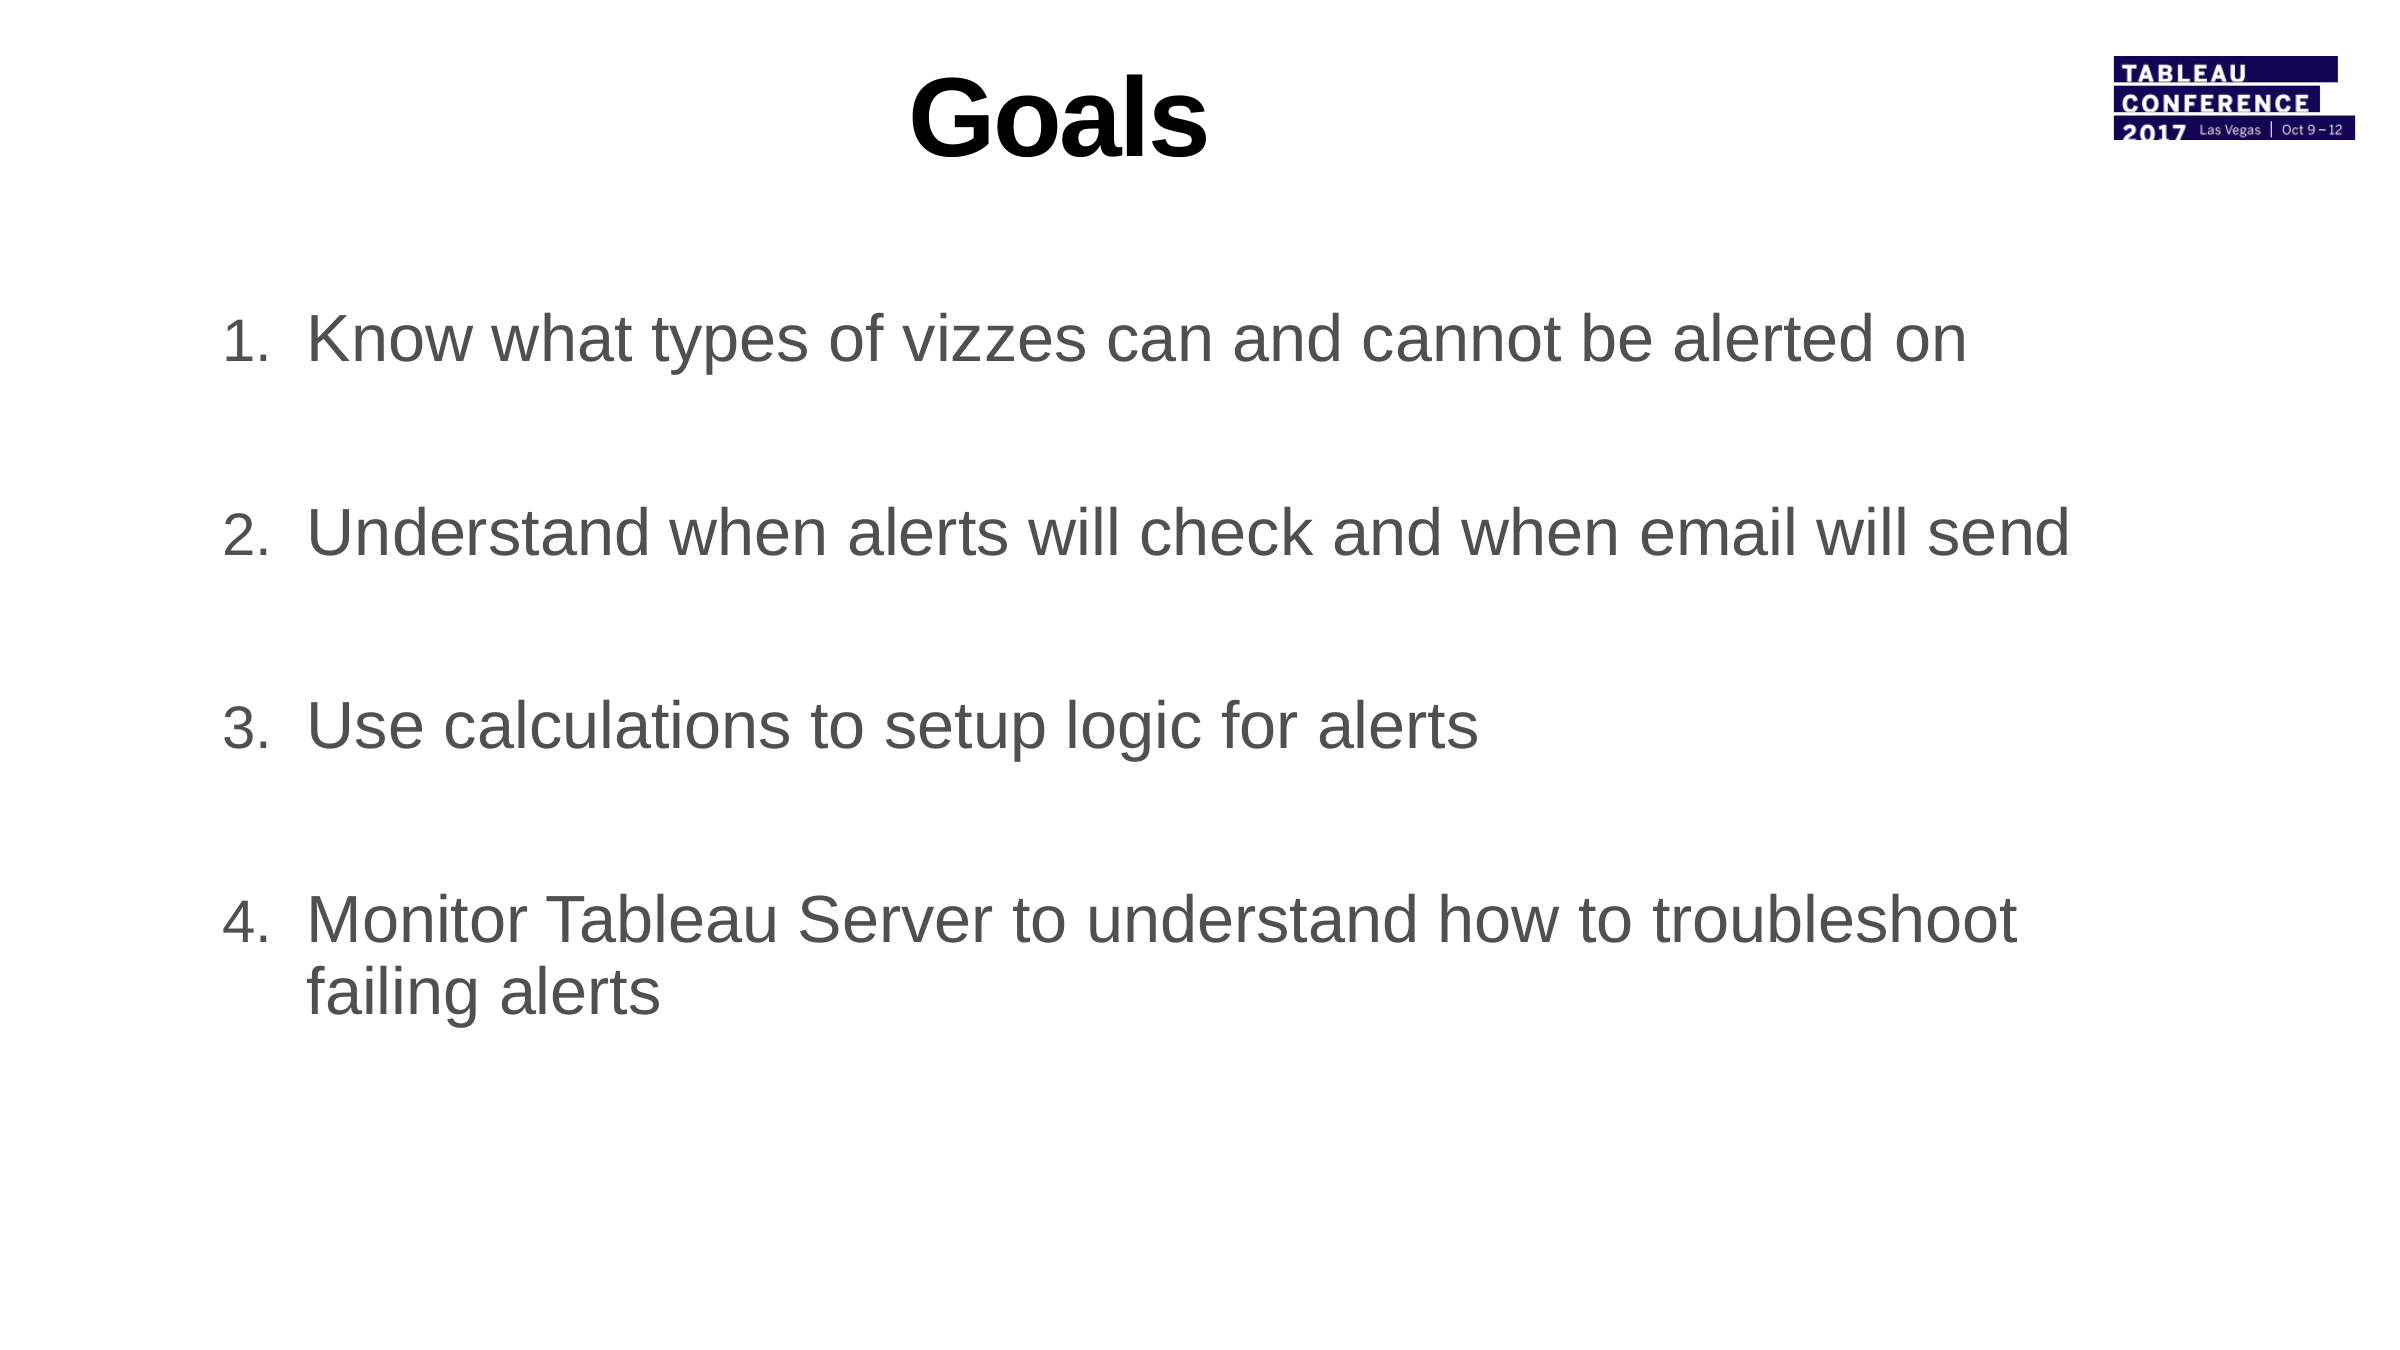

# Goals

Know what types of vizzes can and cannot be alerted on

Understand when alerts will check and when email will send

Use calculations to setup logic for alerts

Monitor Tableau Server to understand how to troubleshoot failing alerts